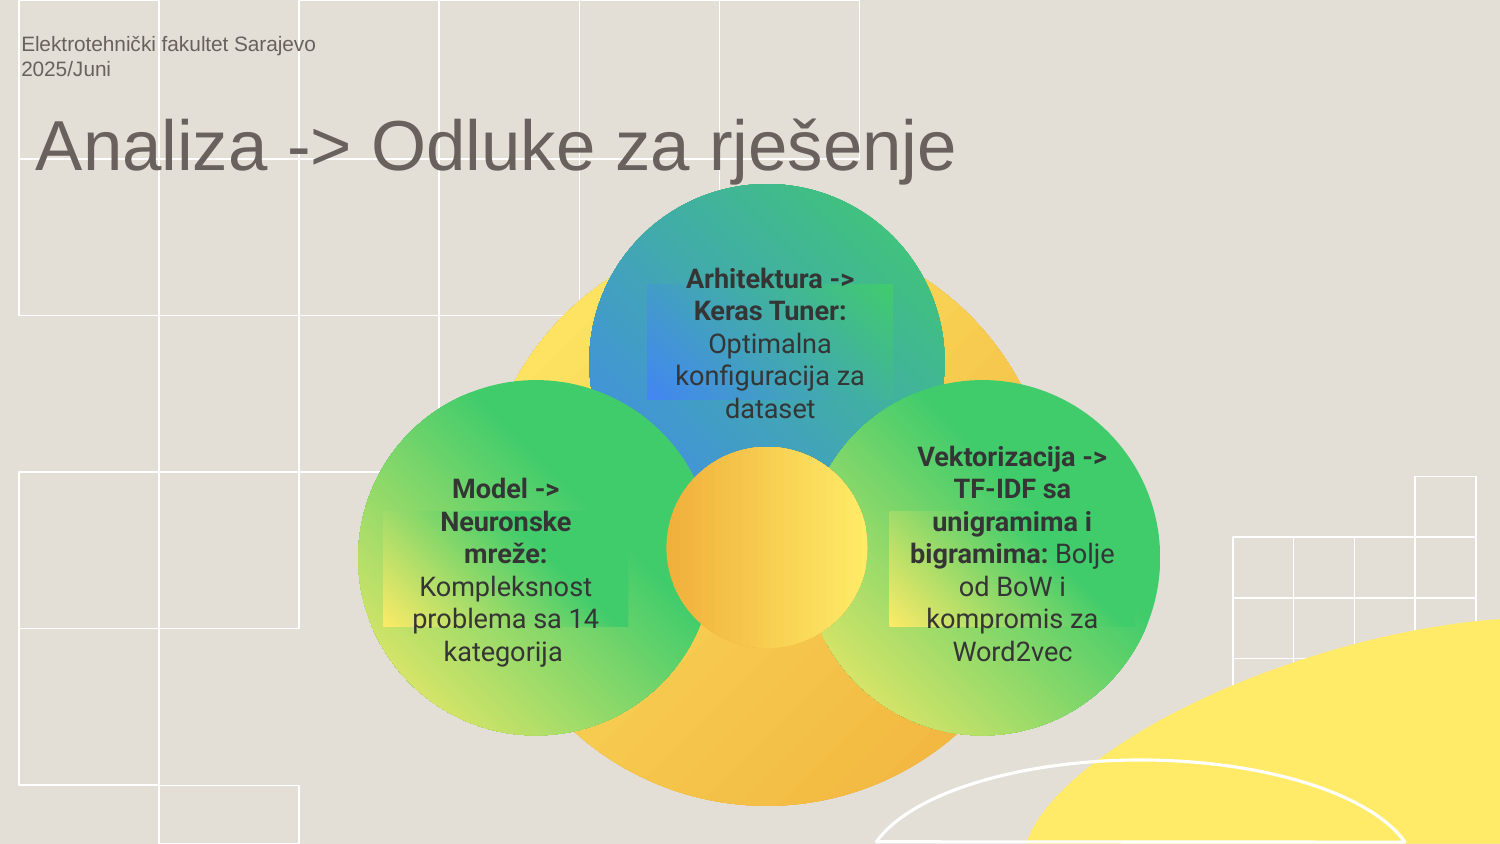

Elektrotehnički fakultet Sarajevo
2025/Juni
Analiza -> Odluke za rješenje

Arhitektura -> Keras Tuner: Optimalna konfiguracija za dataset

Model -> Neuronske mreže: Kompleksnost problema sa 14 kategorija

Vektorizacija -> TF-IDF sa unigramima i bigramima: Bolje od BoW i kompromis za Word2vec